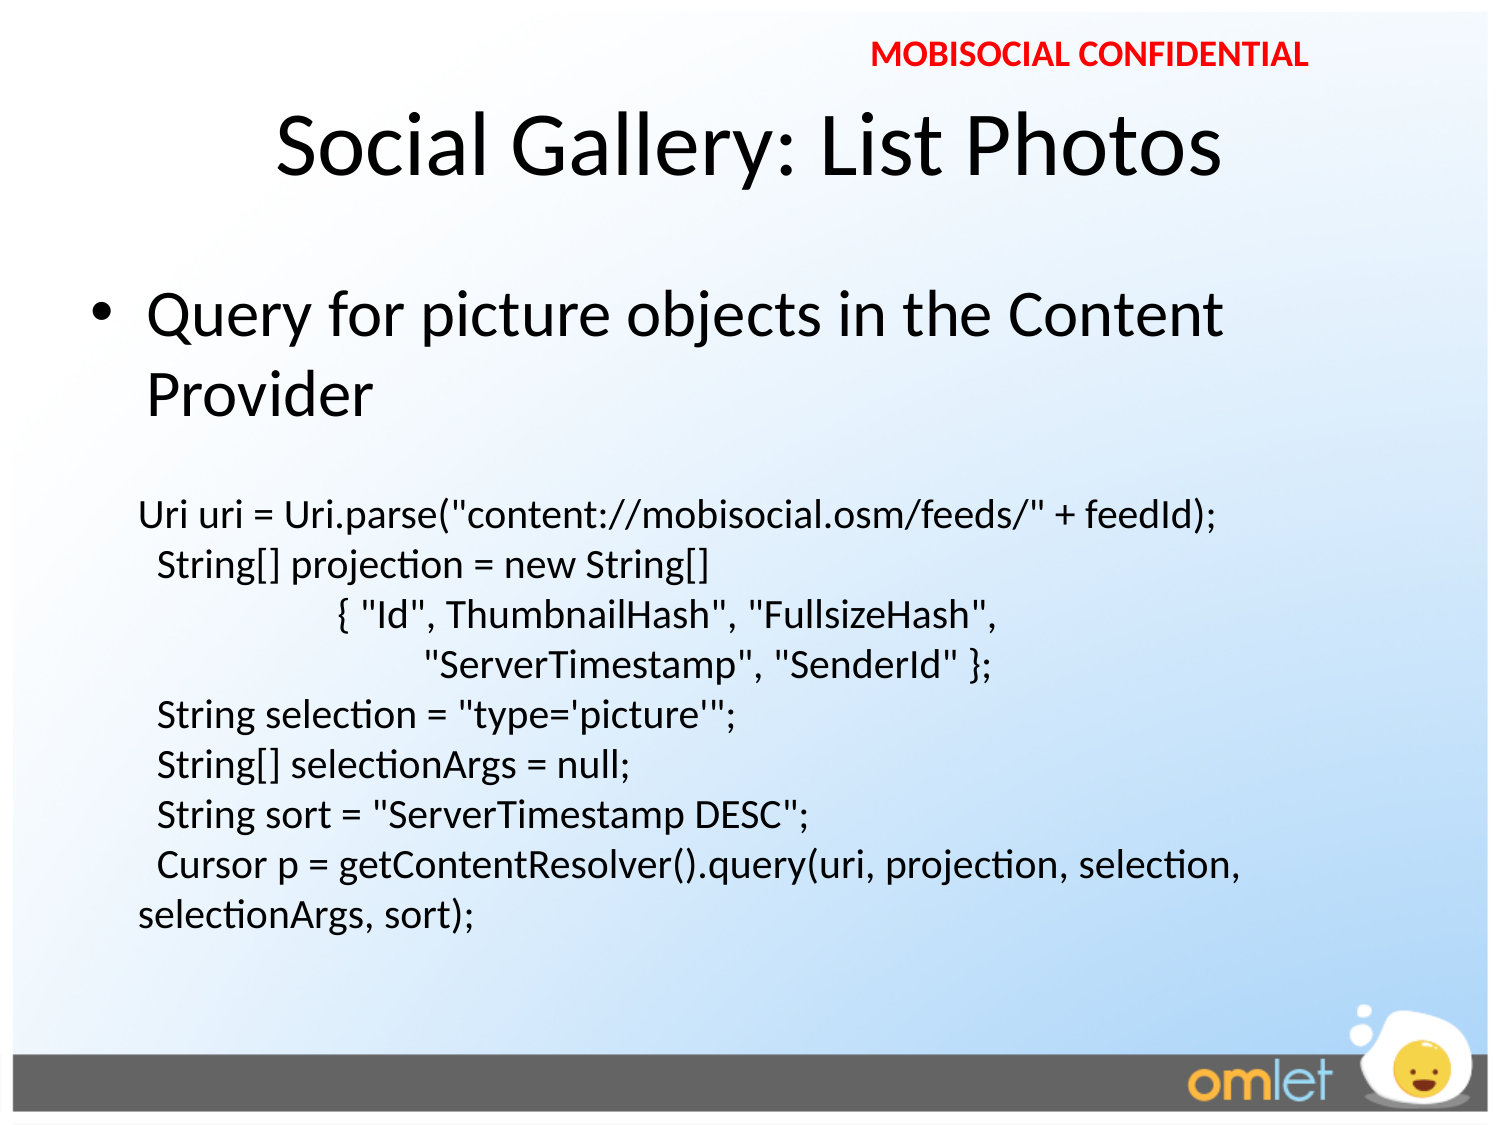

# Social Gallery: List Photos
Query for picture objects in the Content Provider
Uri uri = Uri.parse("content://mobisocial.osm/feeds/" + feedId);
  String[] projection = new String[]
                     { "Id", ThumbnailHash", "FullsizeHash",
                              "ServerTimestamp", "SenderId" };
  String selection = "type='picture'";
  String[] selectionArgs = null;
  String sort = "ServerTimestamp DESC";
  Cursor p = getContentResolver().query(uri, projection, selection, selectionArgs, sort);